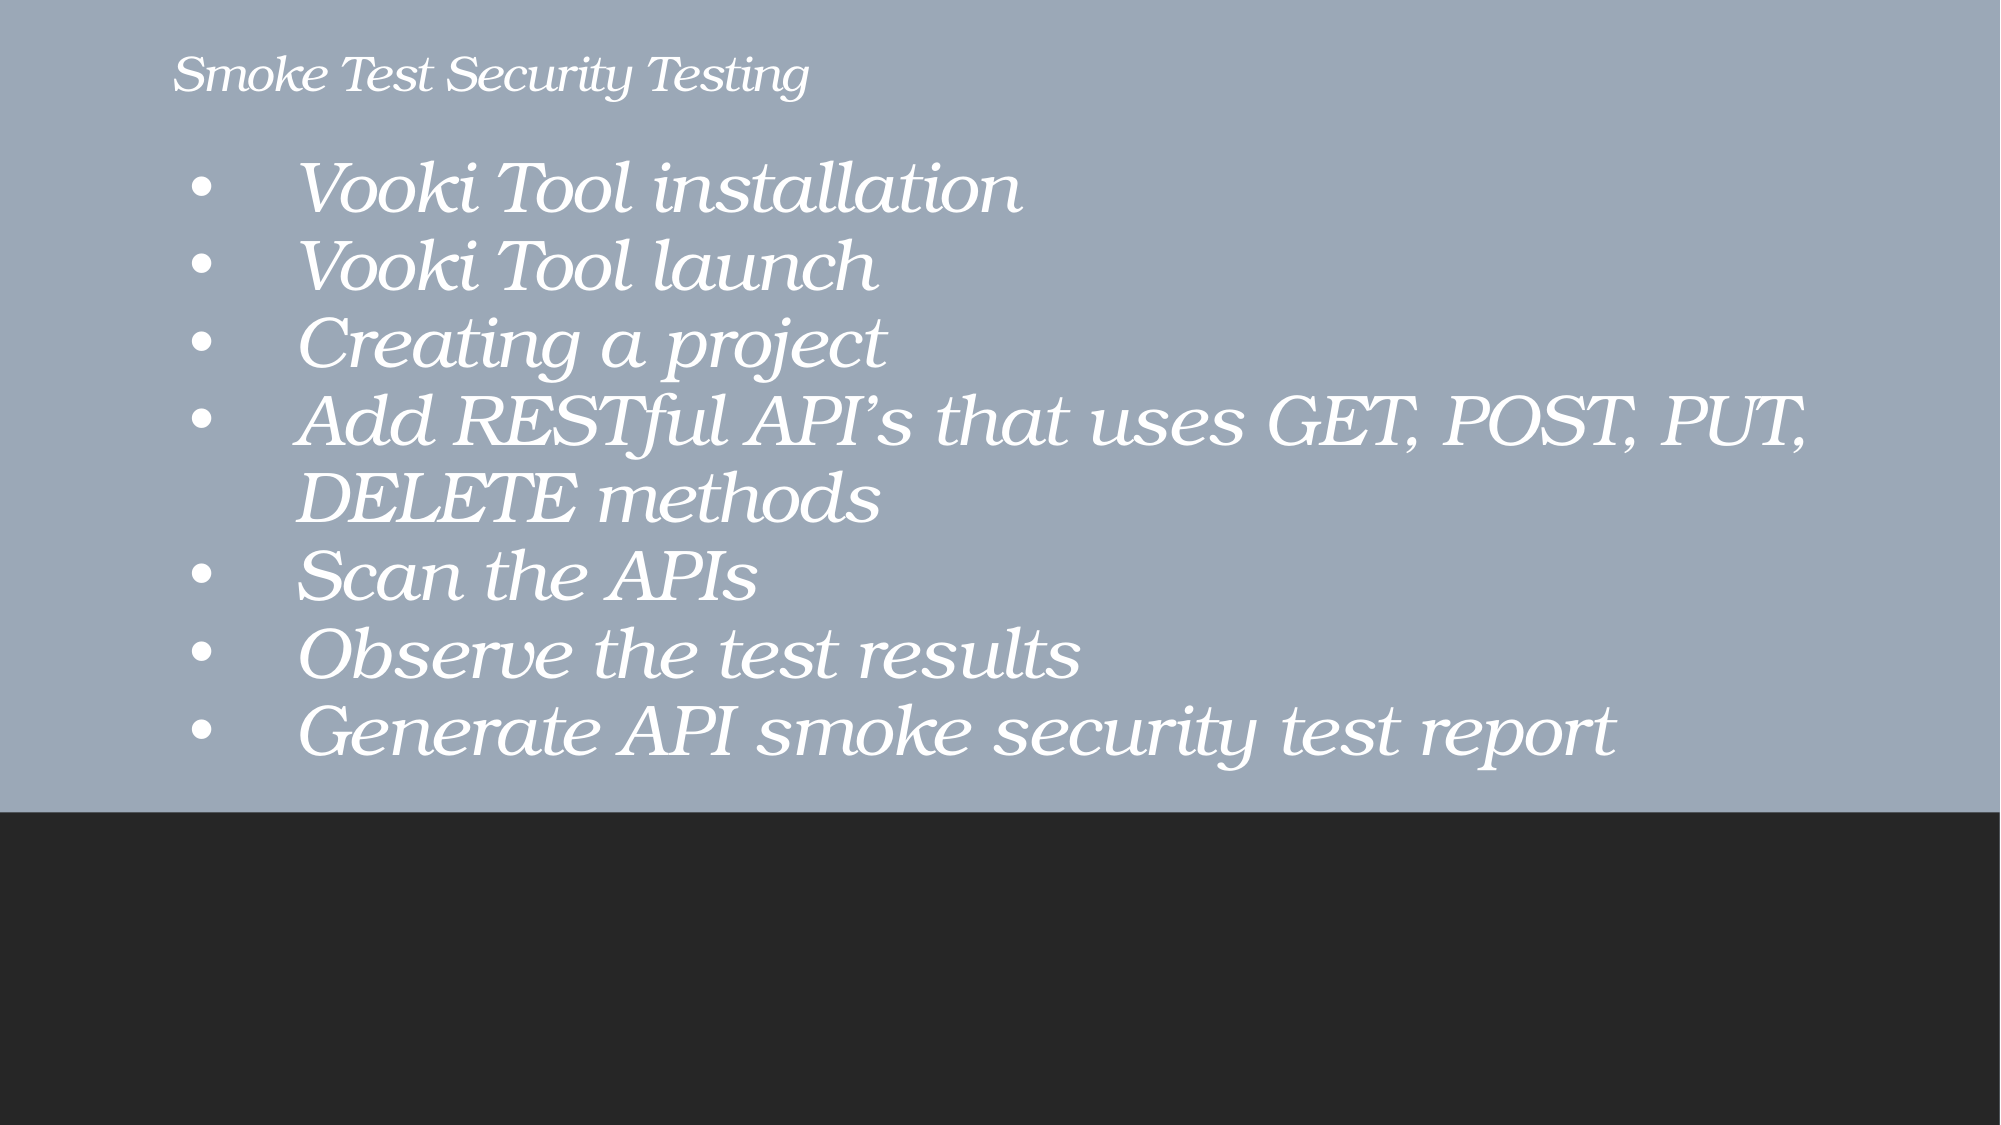

# Smoke Test Security Testing
Vooki Tool installation
Vooki Tool launch
Creating a project
Add RESTful API’s that uses GET, POST, PUT, DELETE methods
Scan the APIs
Observe the test results
Generate API smoke security test report